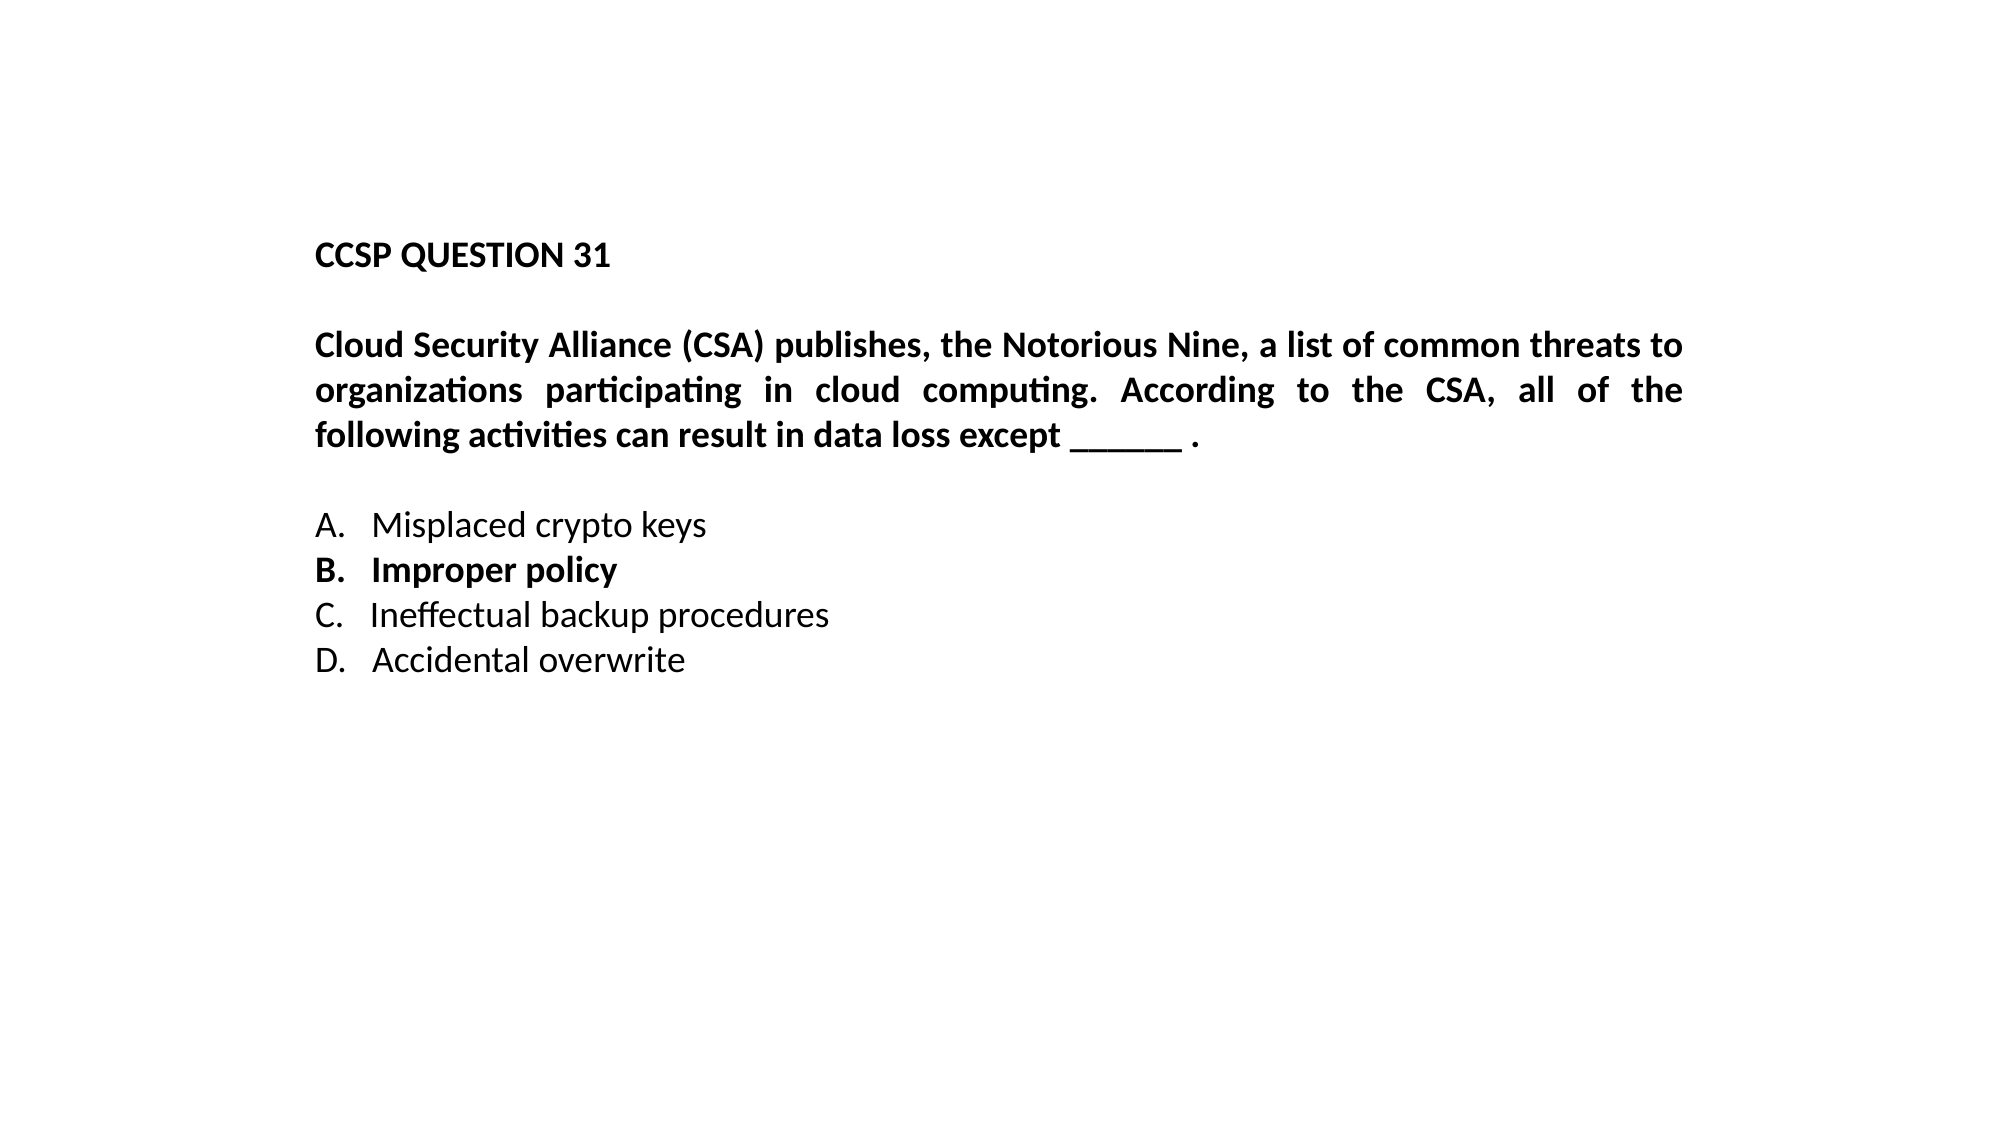

CCSP QUESTION 31

Cloud Security Alliance (CSA) publishes, the Notorious Nine, a list of common threats to organizations participating in cloud computing. According to the CSA, all of the following activities can result in data loss except ______ .

Misplaced crypto keys
B.   Improper policy
C.   Ineffectual backup procedures
D.   Accidental overwrite